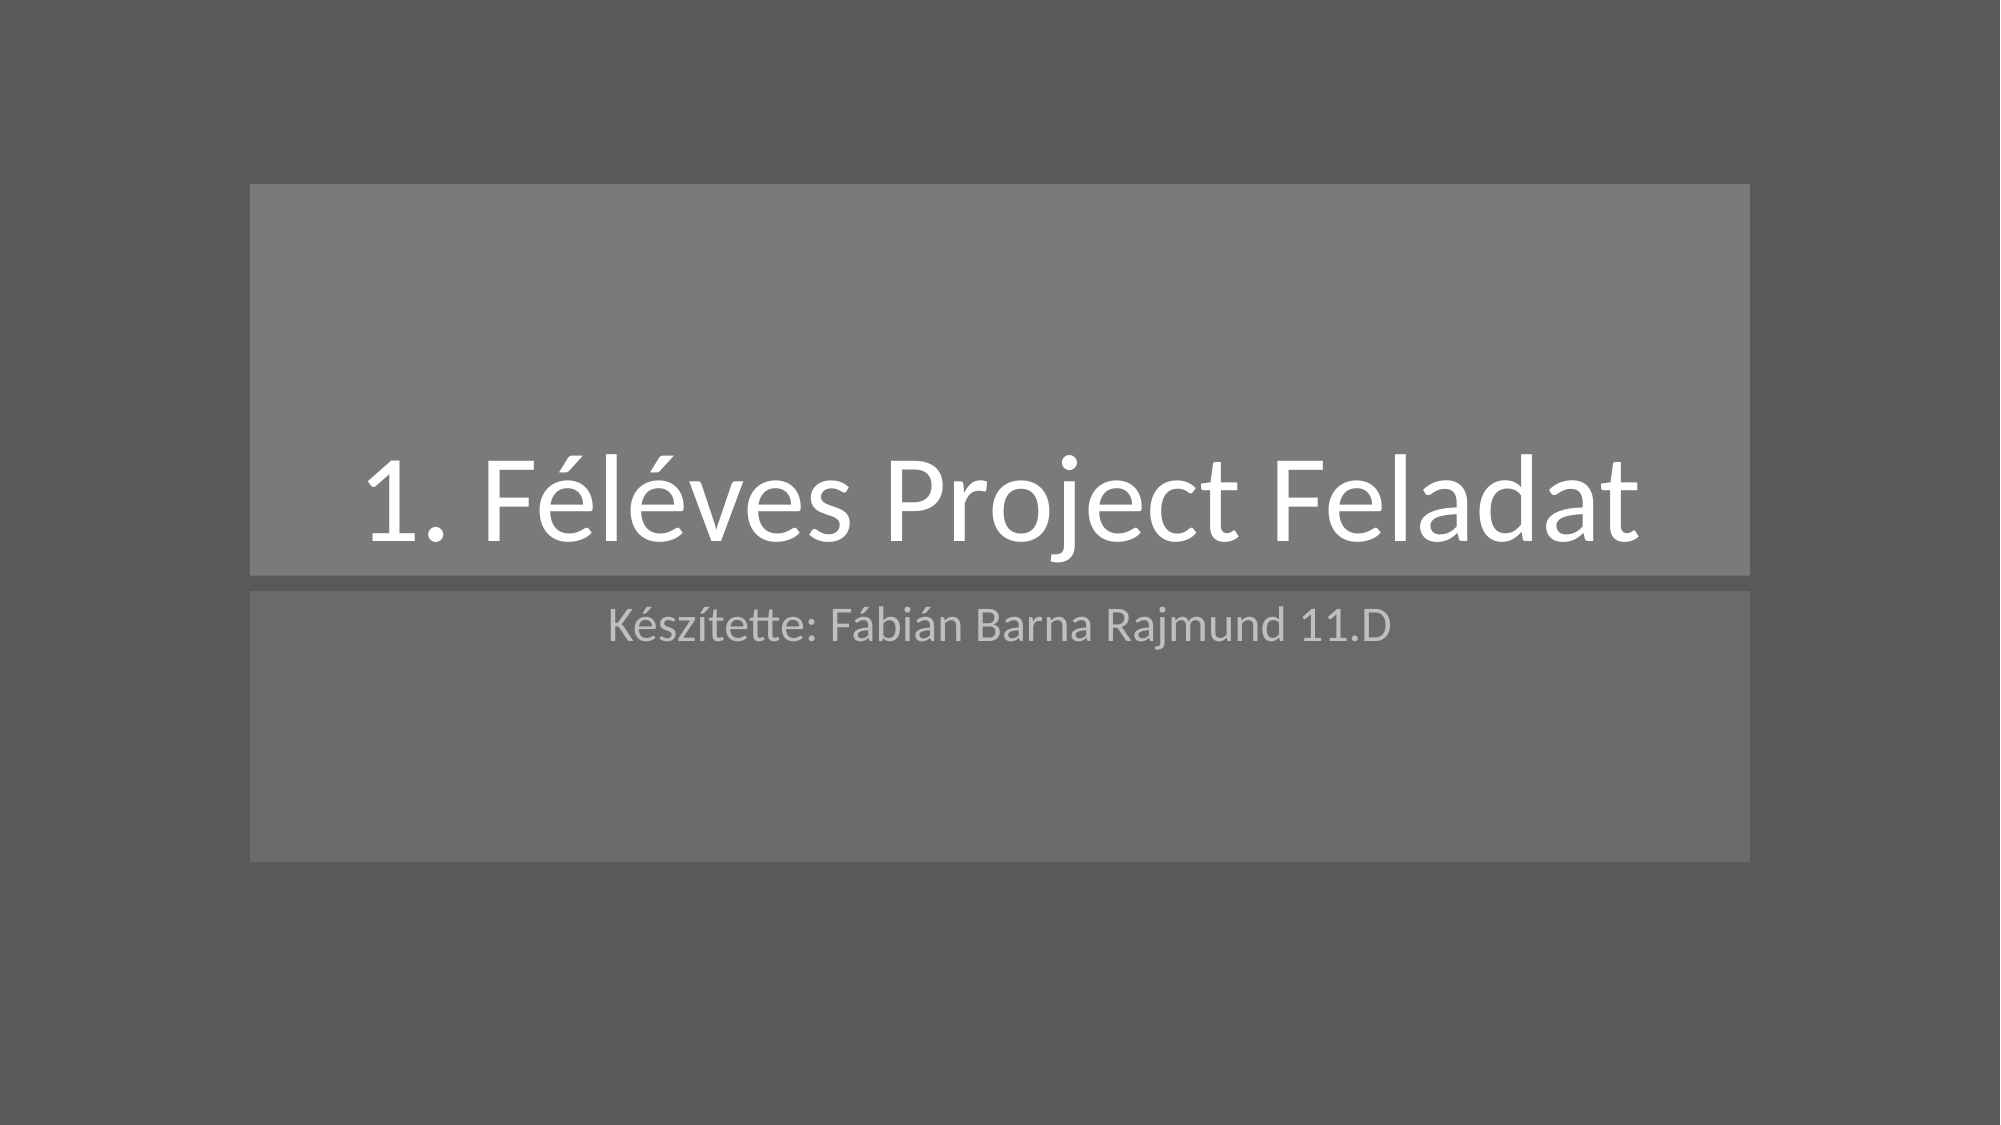

# 1. Féléves Project Feladat
Készítette: Fábián Barna Rajmund 11.D